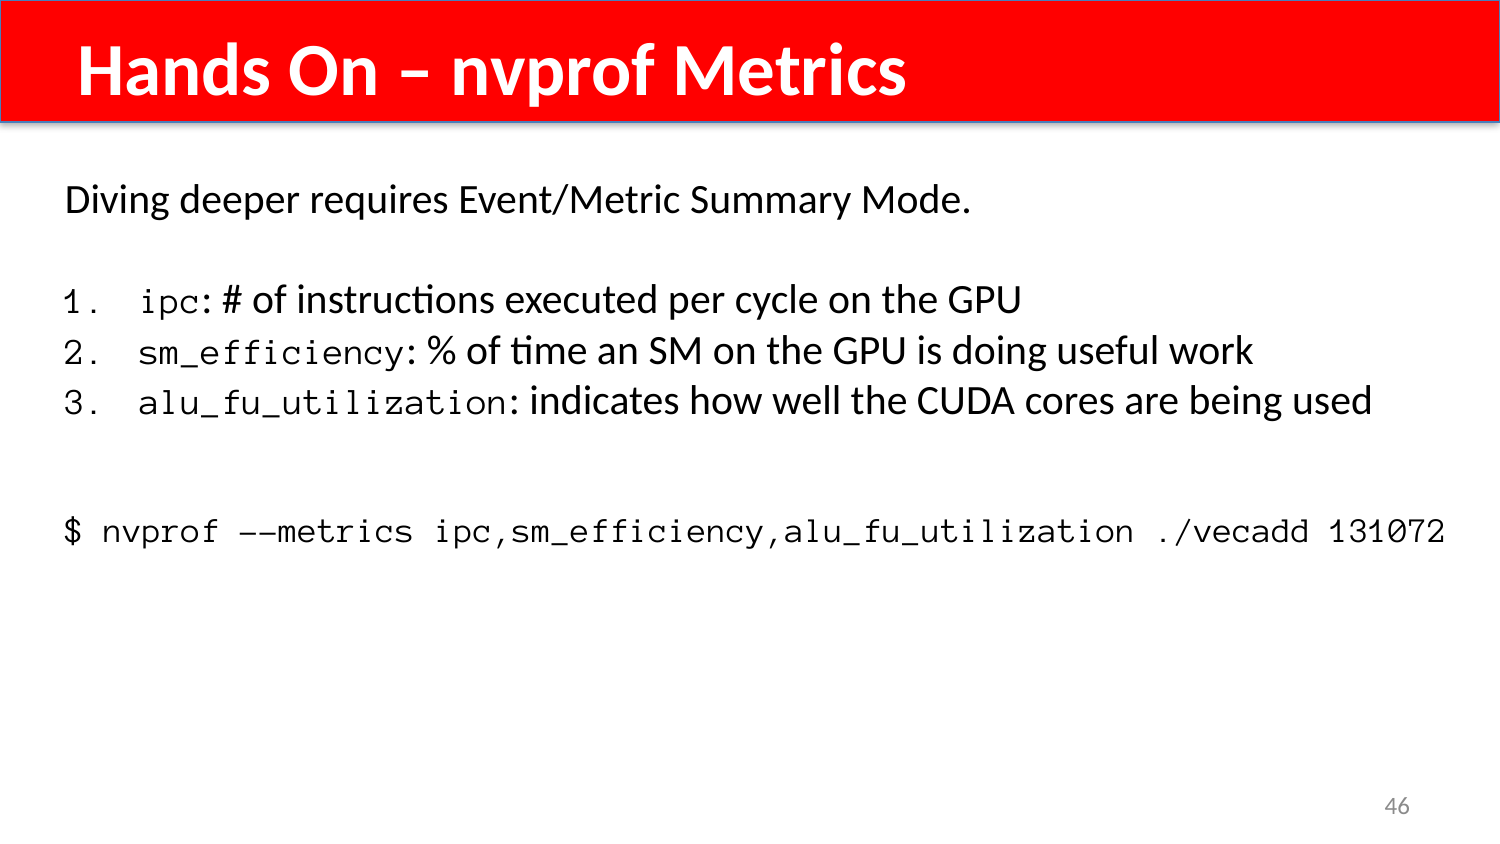

Hands On – nvprof Metrics
Diving deeper requires Event/Metric Summary Mode.

ipc: # of instructions executed per cycle on the GPU
sm_efficiency: % of time an SM on the GPU is doing useful work
alu_fu_utilization: indicates how well the CUDA cores are being used

$ nvprof --metrics ipc,sm_efficiency,alu_fu_utilization ./vecadd 131072
46